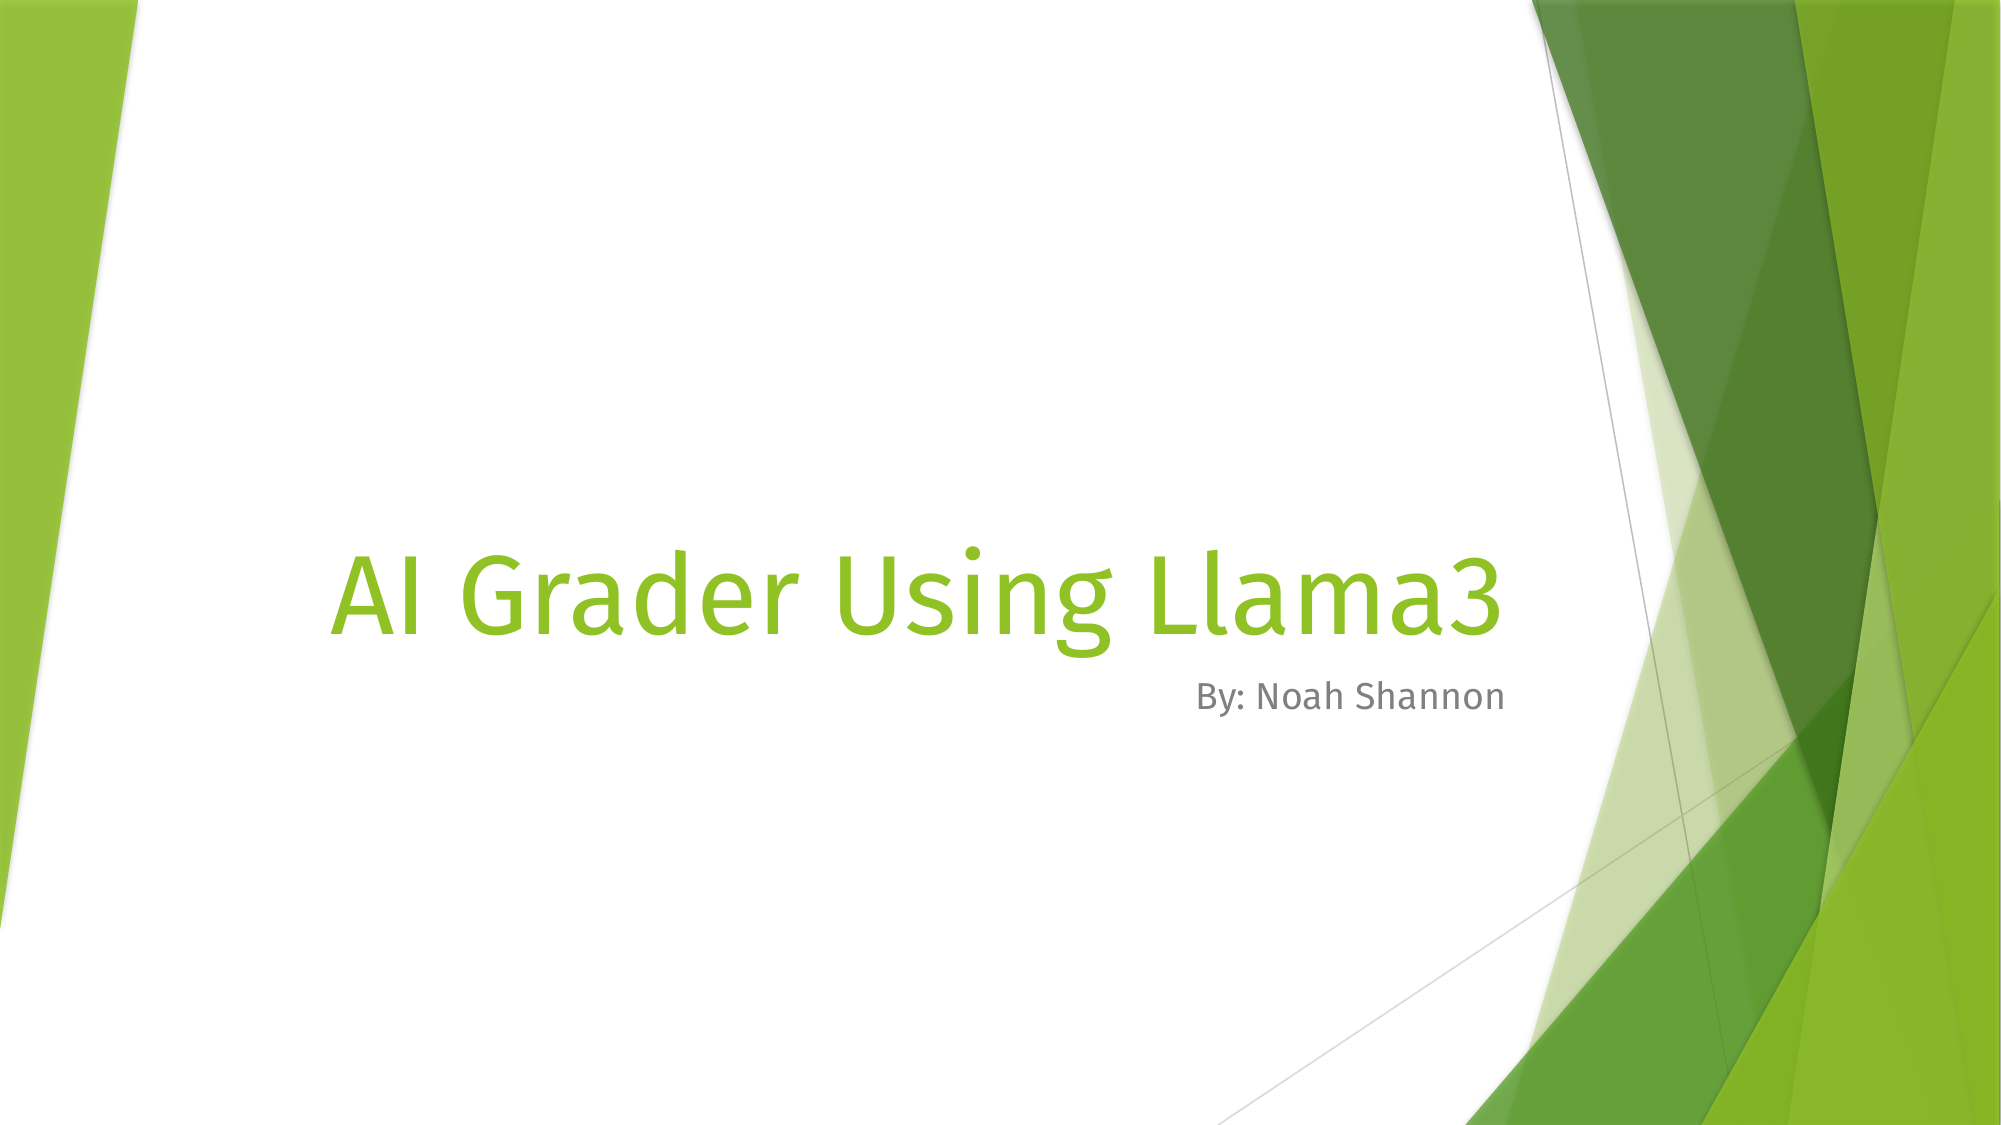

# AI Grader Using Llama3
By: Noah Shannon